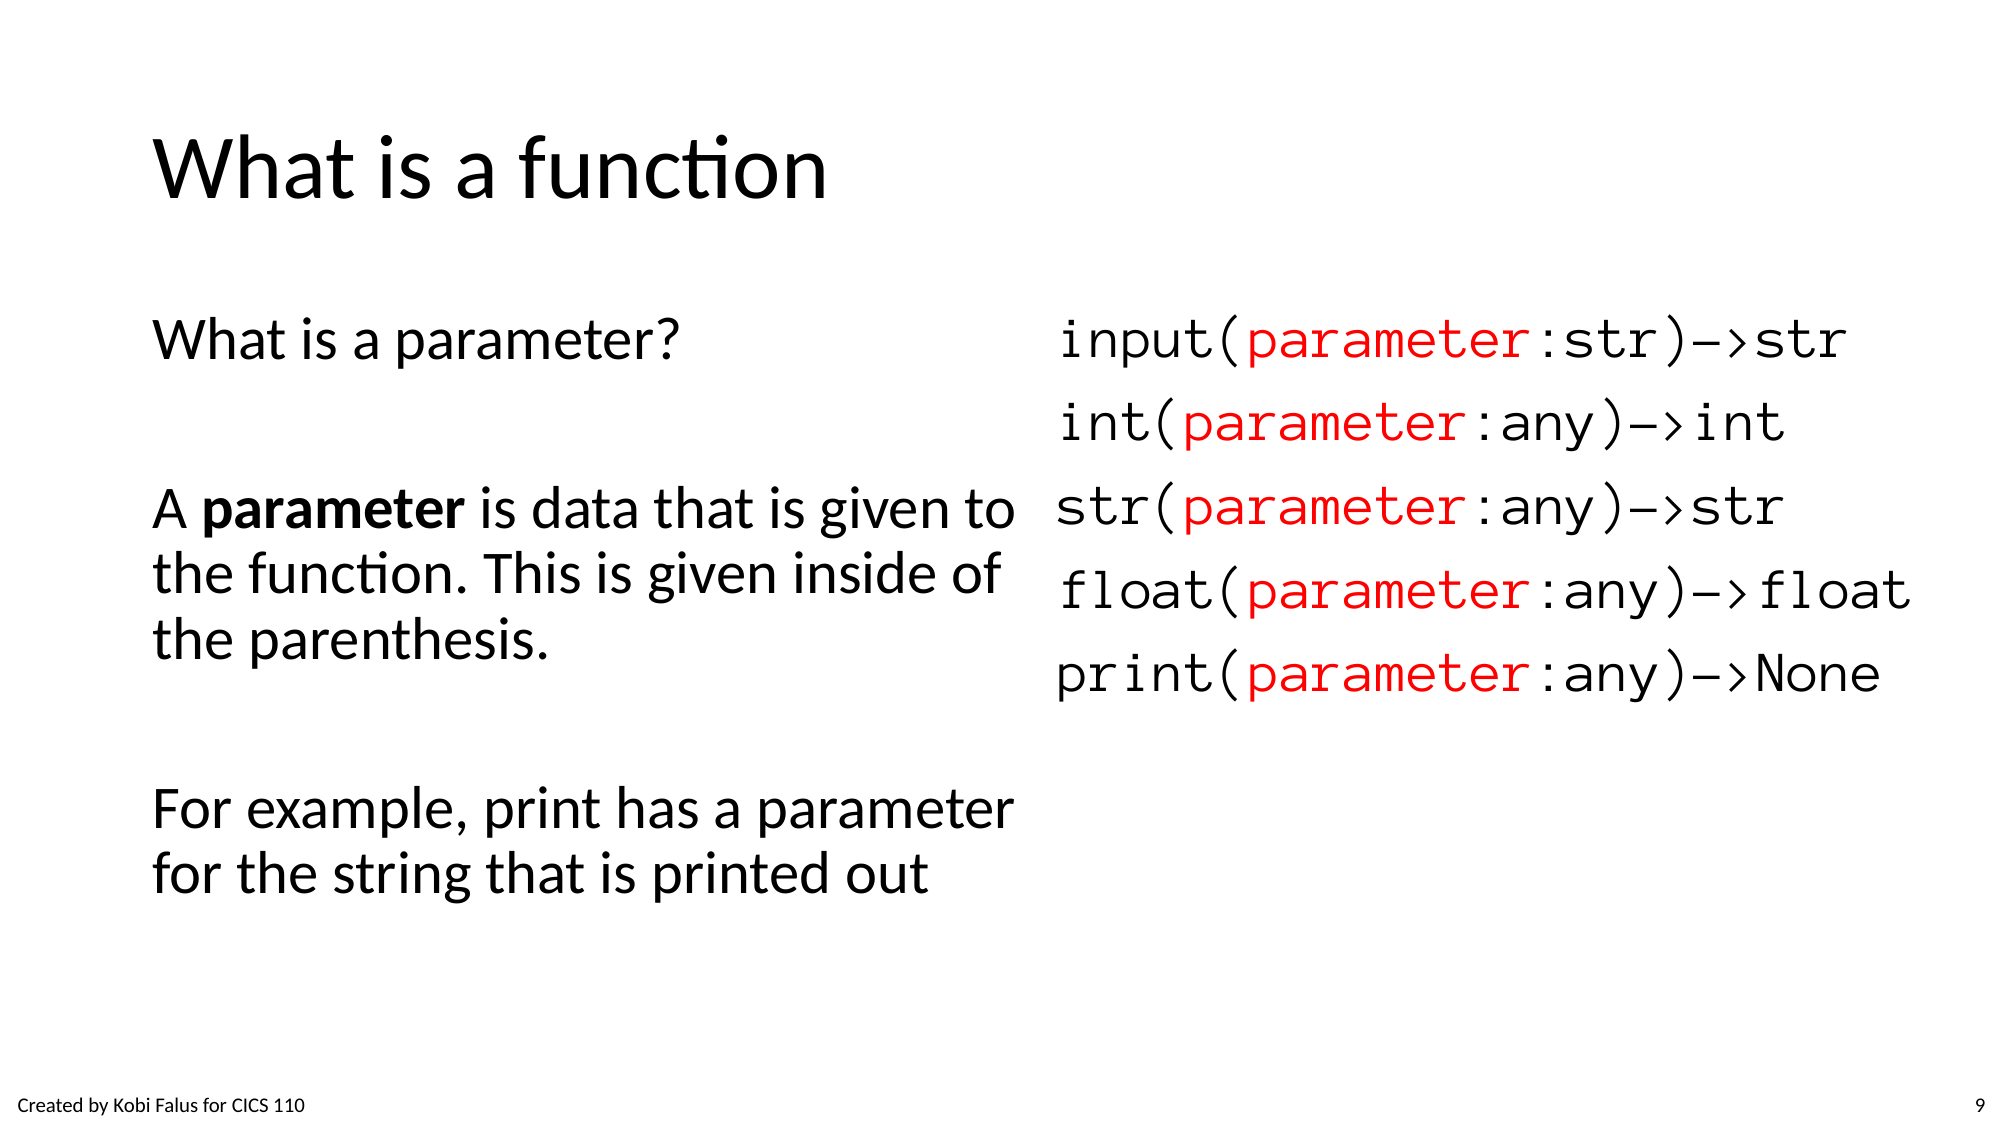

# What is a function
What is a parameter?

A parameter is data that is given to the function. This is given inside of the parenthesis.

For example, print has a parameter for the string that is printed out

input(parameter:str)->str
int(parameter:any)->int
str(parameter:any)->str
float(parameter:any)->float
print(parameter:any)->None